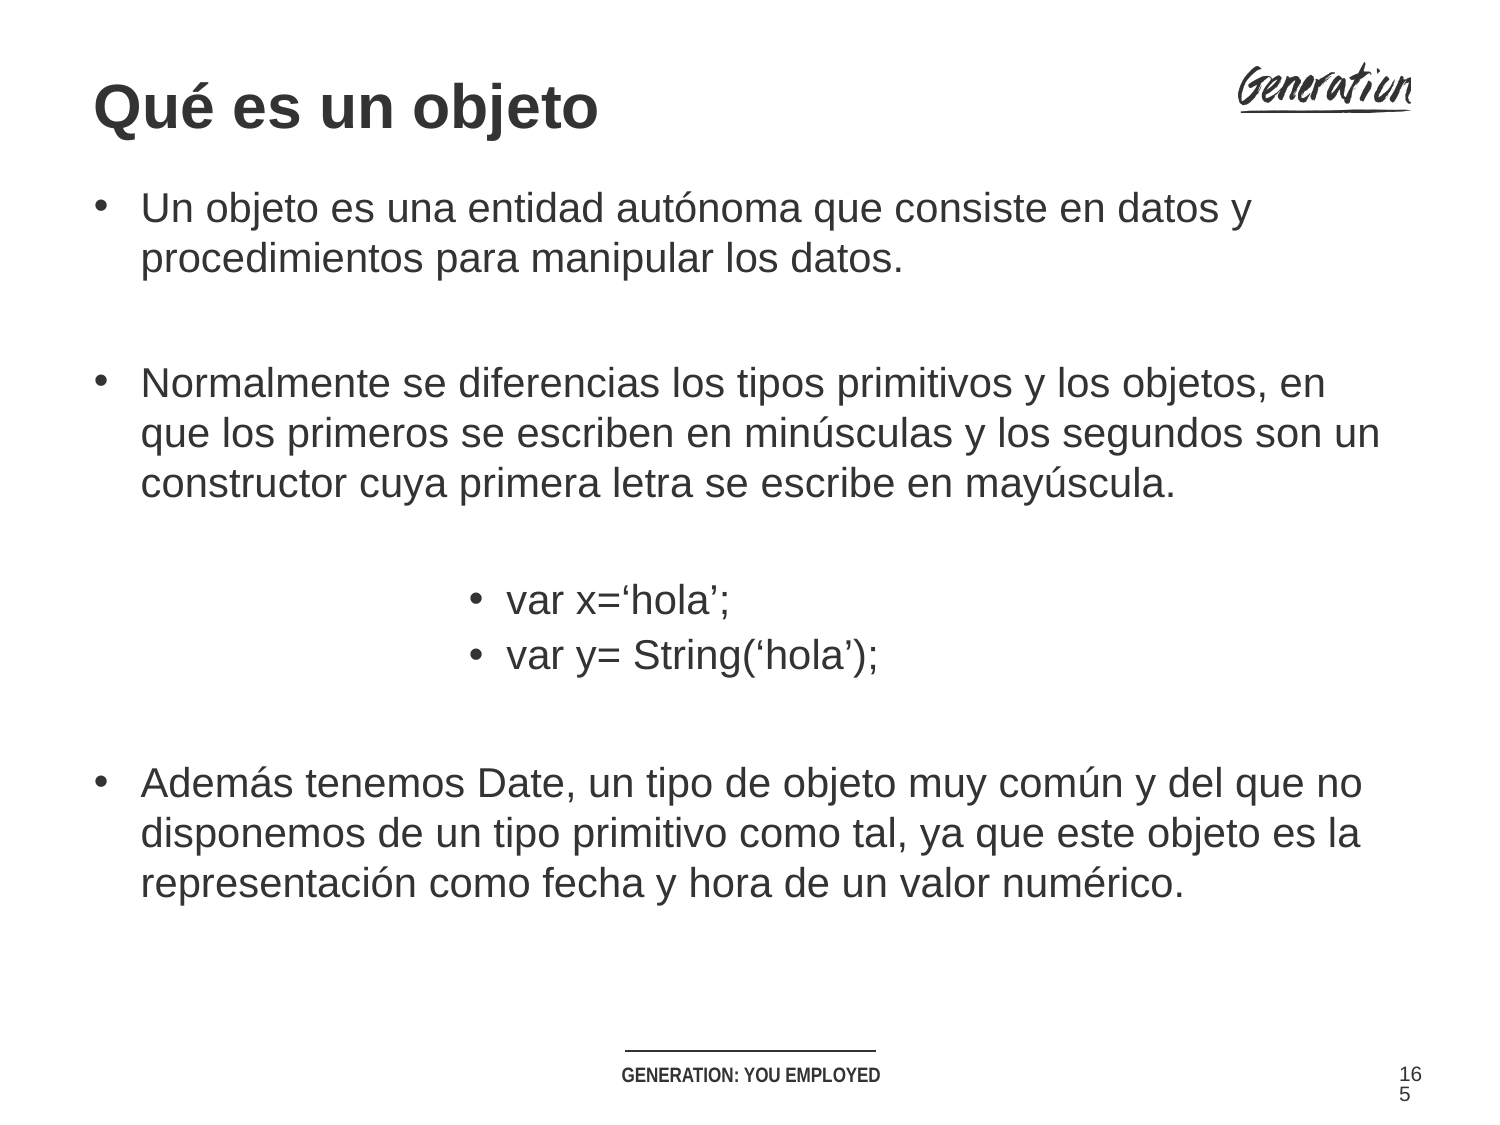

Qué es un objeto
Un objeto es una entidad autónoma que consiste en datos y procedimientos para manipular los datos.

Normalmente se diferencias los tipos primitivos y los objetos, en que los primeros se escriben en minúsculas y los segundos son un constructor cuya primera letra se escribe en mayúscula.

var x=‘hola’;
var y= String(‘hola’);

Además tenemos Date, un tipo de objeto muy común y del que no disponemos de un tipo primitivo como tal, ya que este objeto es la representación como fecha y hora de un valor numérico.